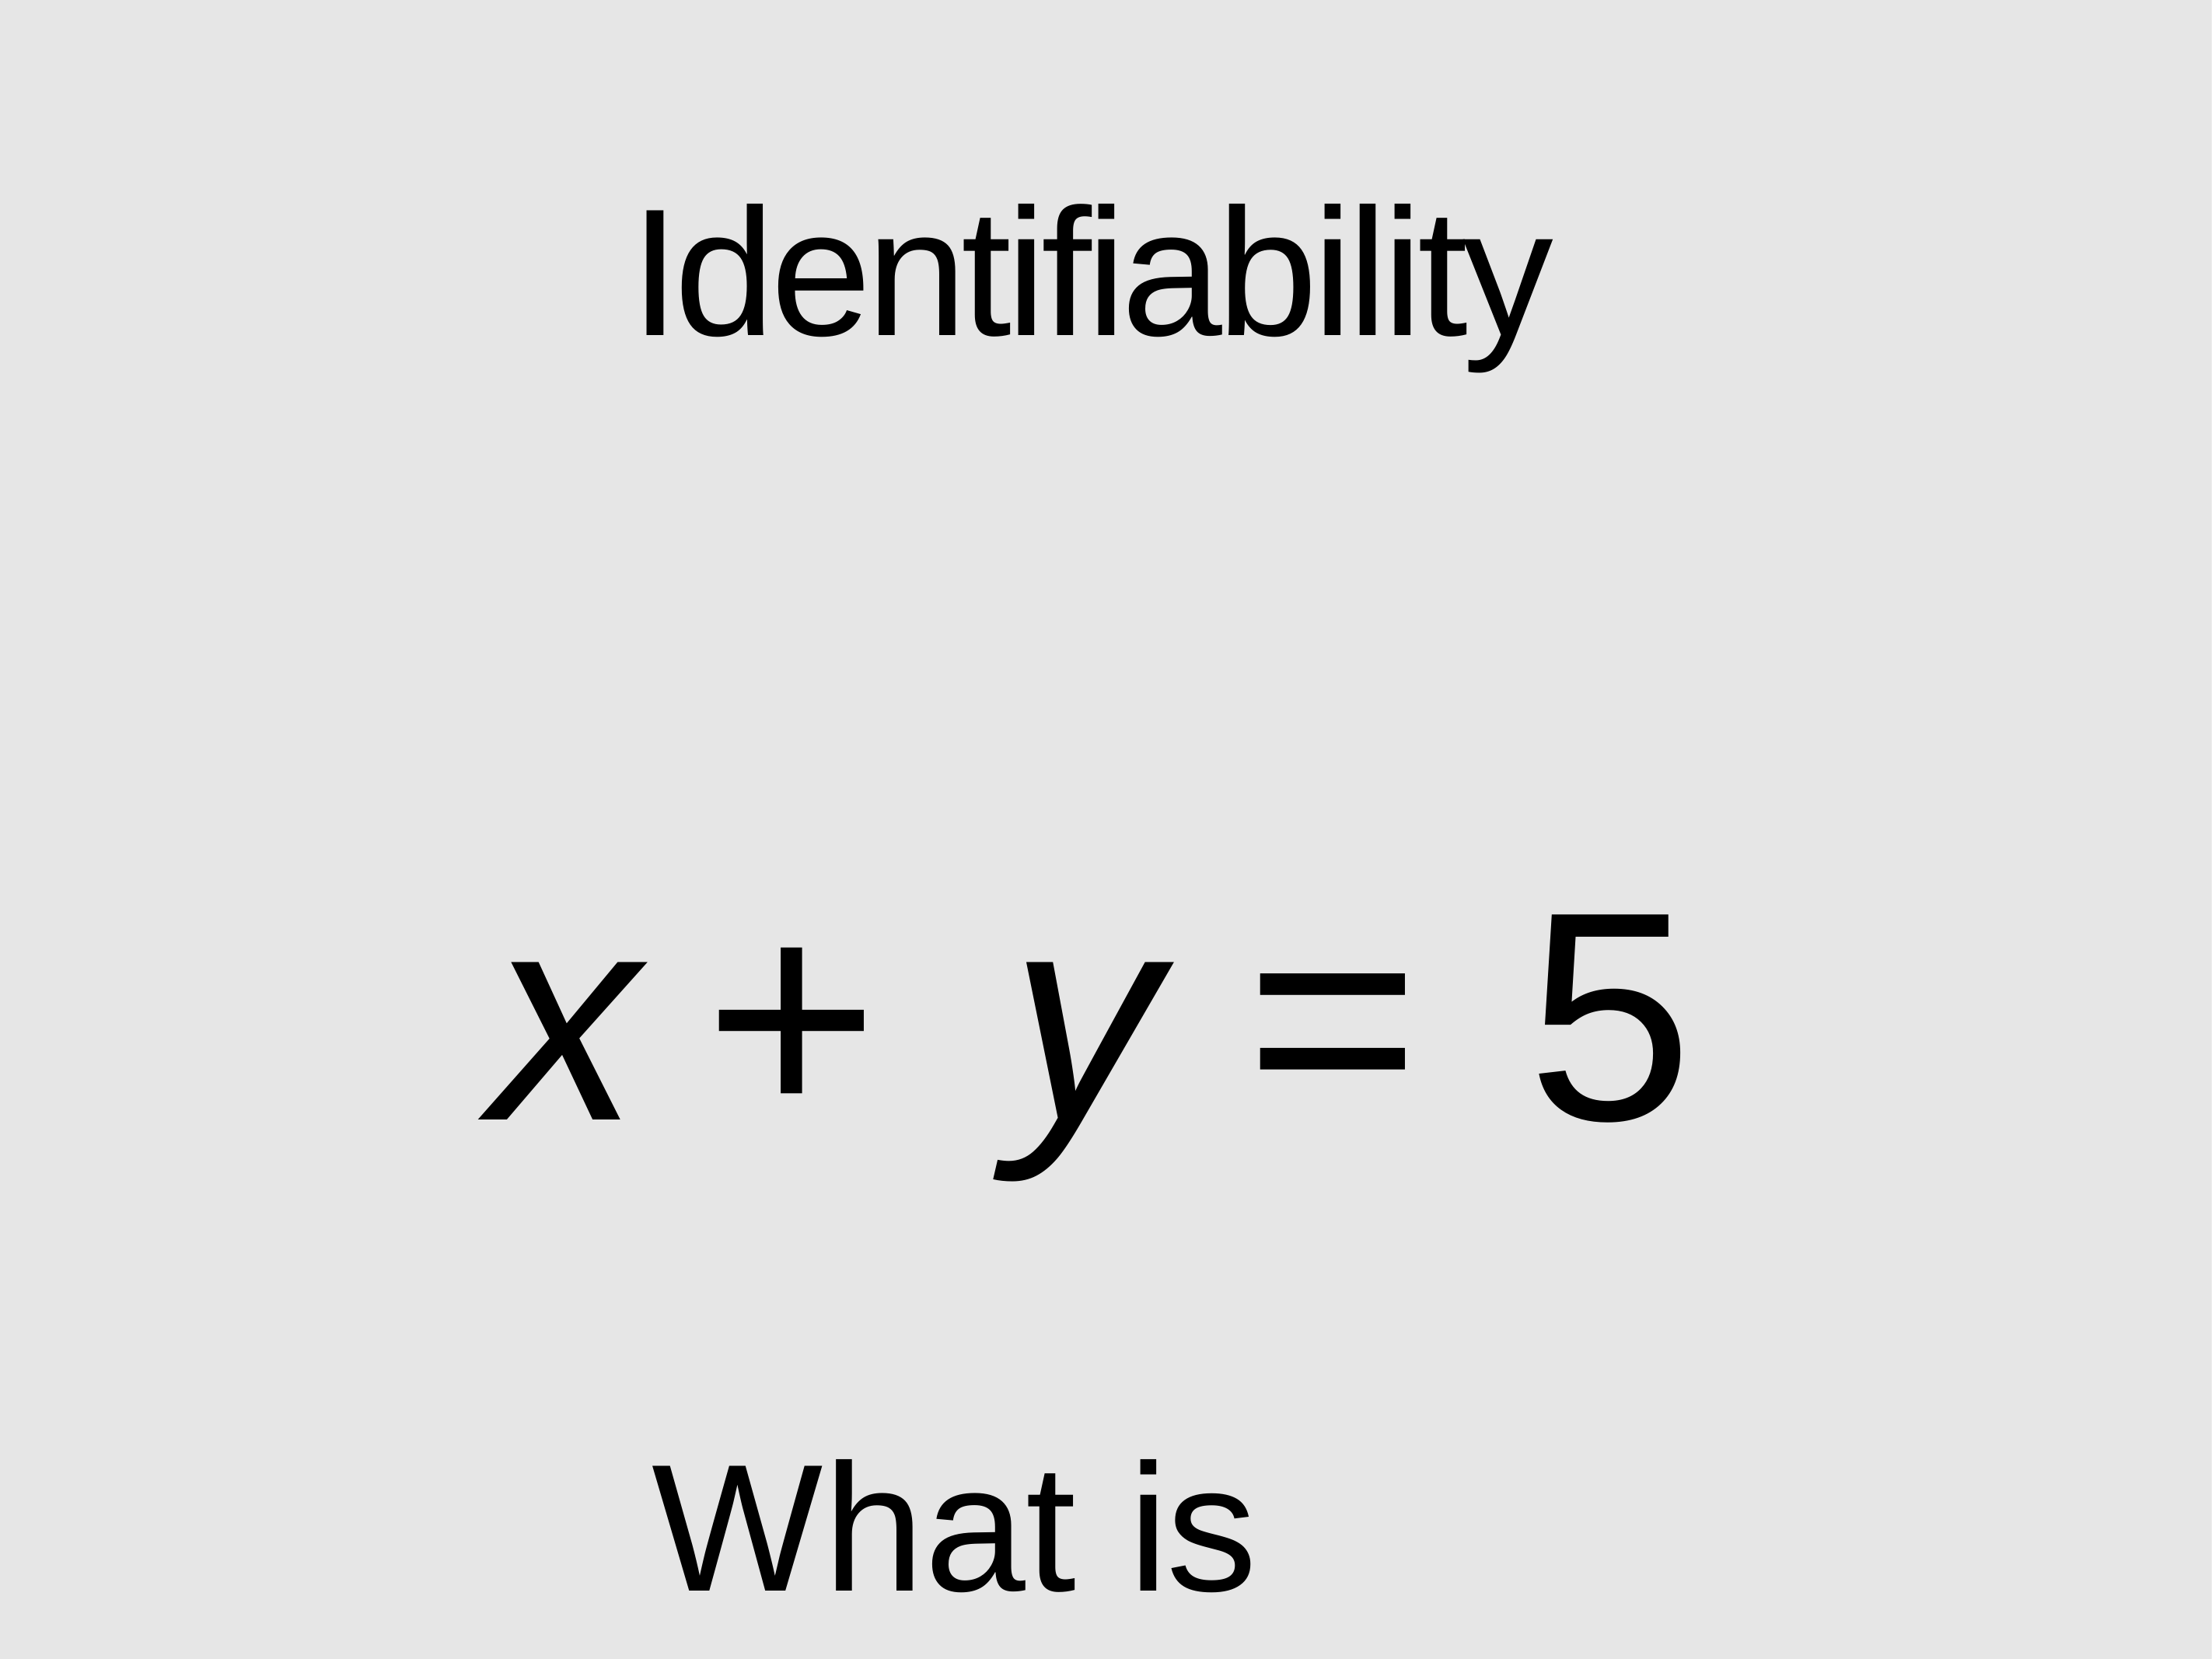

# Identifiability
x + y = 5
What is x?